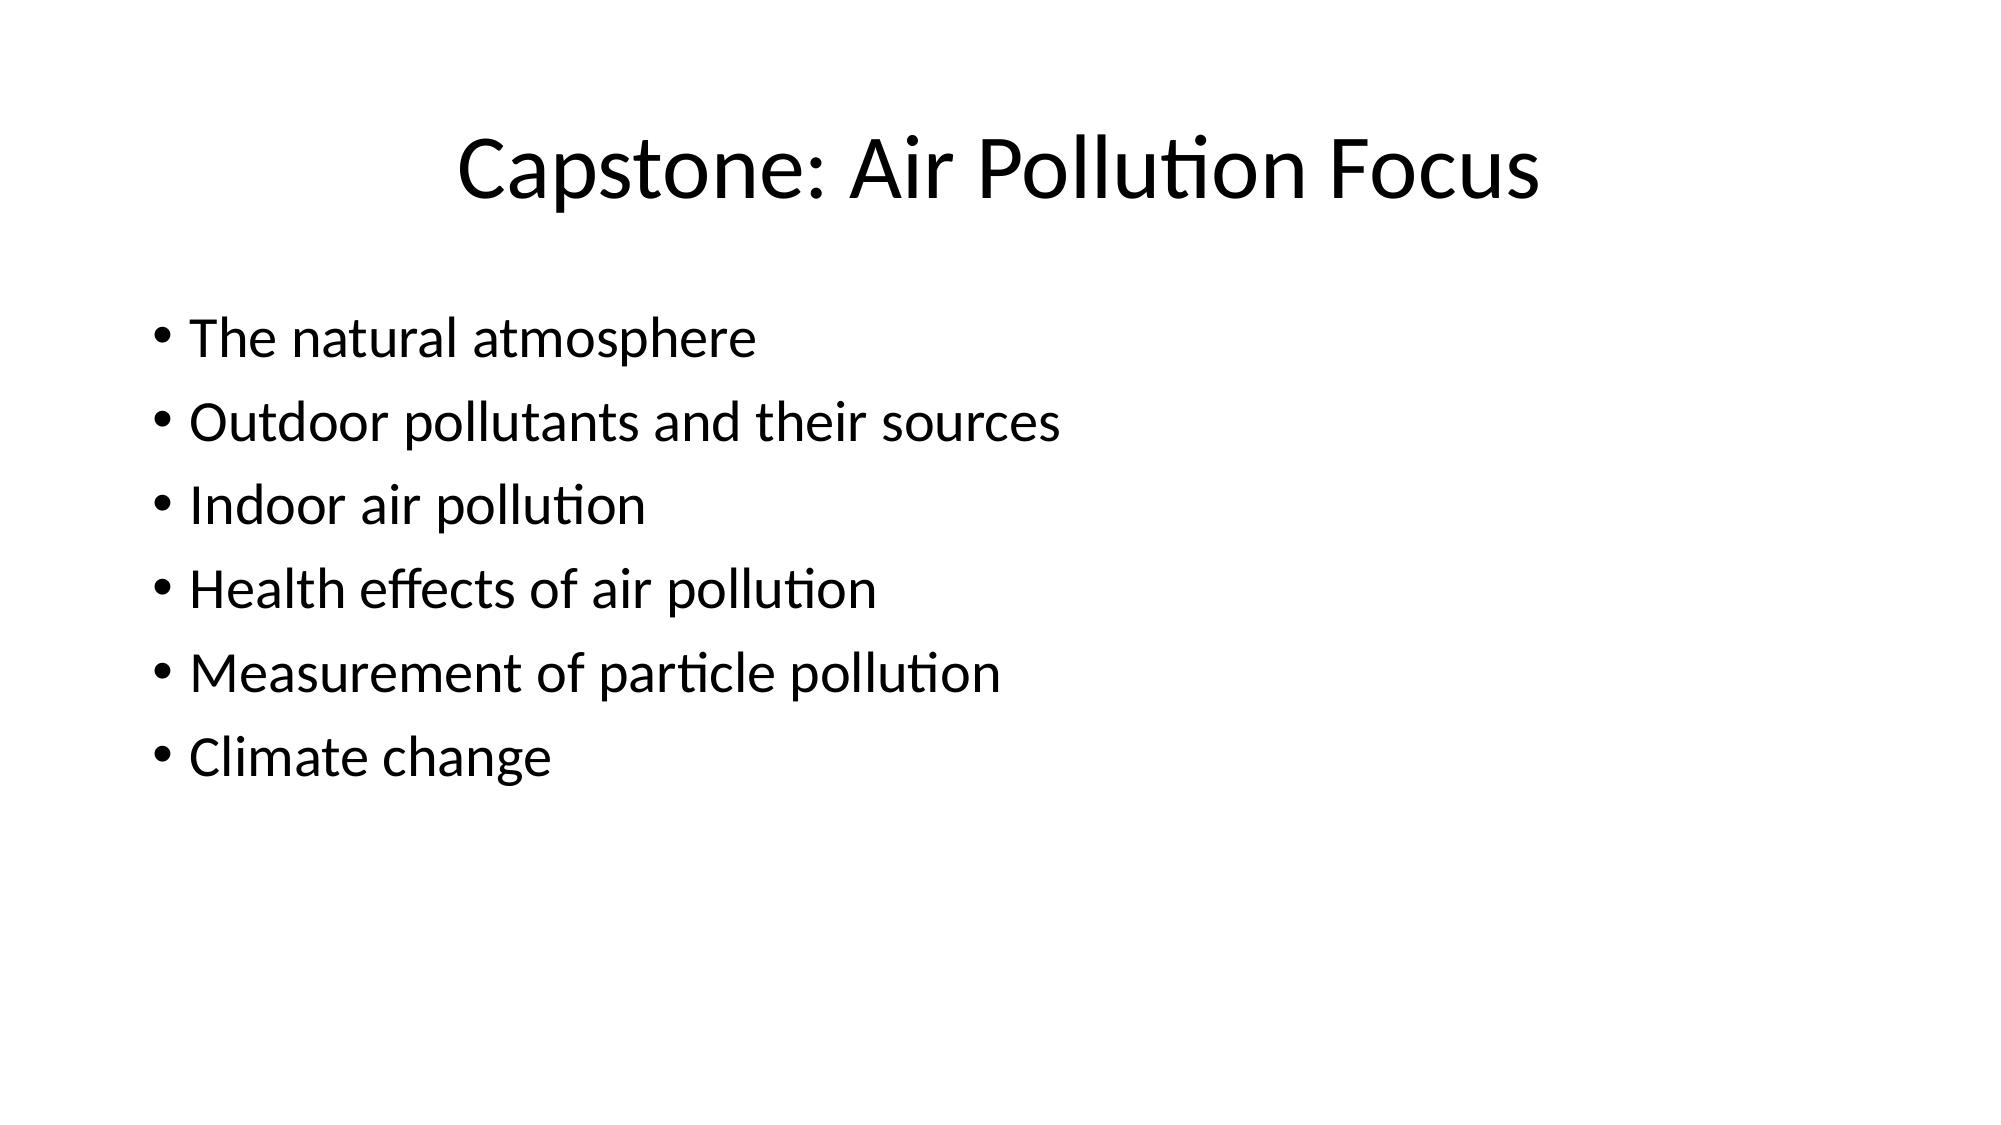

# Capstone: Air Pollution Focus
The natural atmosphere
Outdoor pollutants and their sources
Indoor air pollution
Health effects of air pollution
Measurement of particle pollution
Climate change